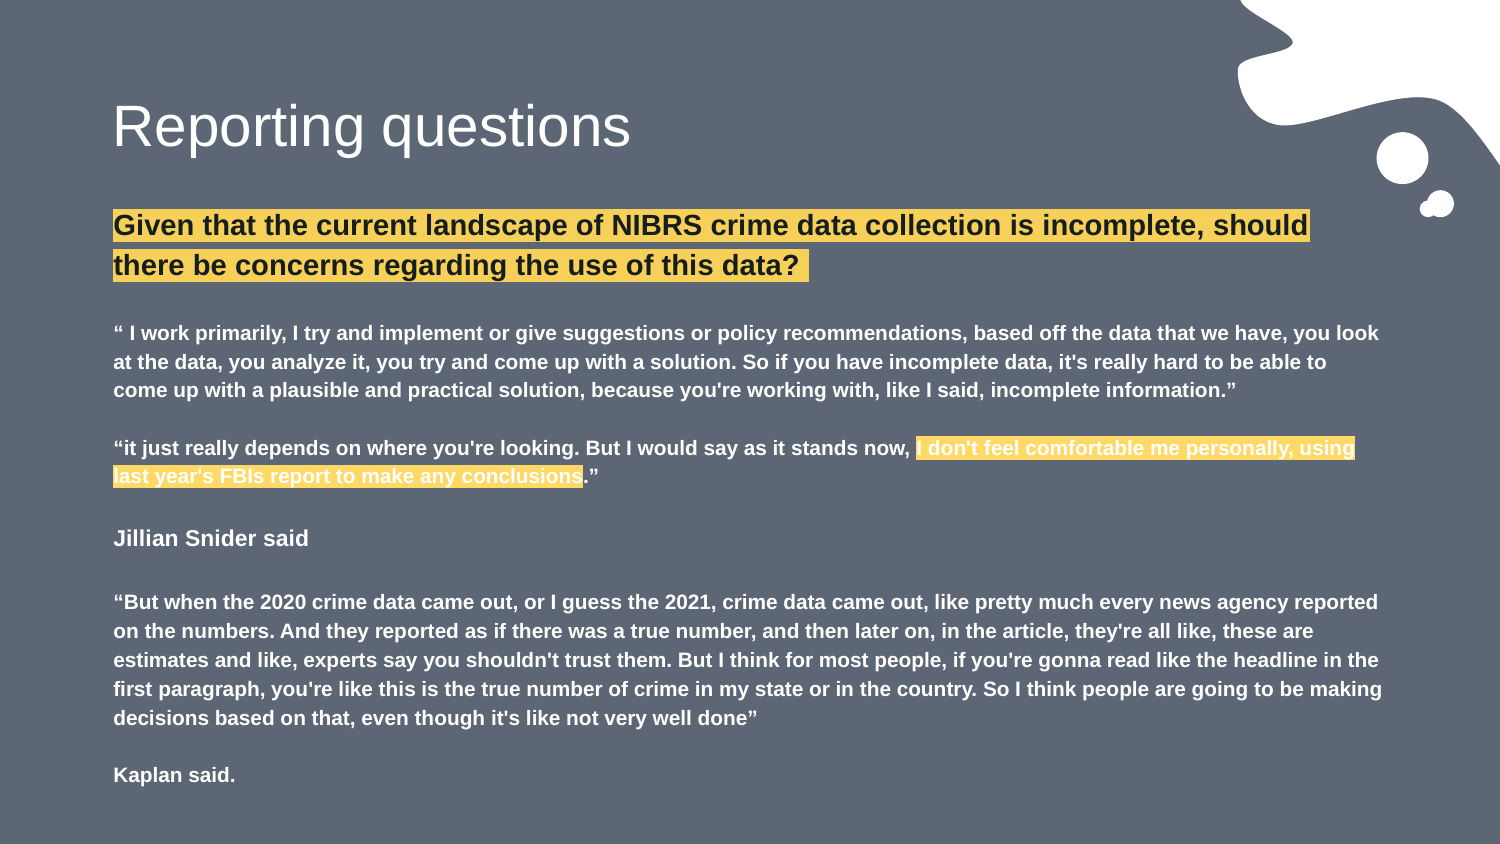

# Reporting questions
Given that the current landscape of NIBRS crime data collection is incomplete, should there be concerns regarding the use of this data?

“ I work primarily, I try and implement or give suggestions or policy recommendations, based off the data that we have, you look at the data, you analyze it, you try and come up with a solution. So if you have incomplete data, it's really hard to be able to come up with a plausible and practical solution, because you're working with, like I said, incomplete information.”

“it just really depends on where you're looking. But I would say as it stands now, I don't feel comfortable me personally, using last year's FBIs report to make any conclusions.”

Jillian Snider said

“But when the 2020 crime data came out, or I guess the 2021, crime data came out, like pretty much every news agency reported on the numbers. And they reported as if there was a true number, and then later on, in the article, they're all like, these are estimates and like, experts say you shouldn't trust them. But I think for most people, if you're gonna read like the headline in the first paragraph, you're like this is the true number of crime in my state or in the country. So I think people are going to be making decisions based on that, even though it's like not very well done”

Kaplan said.